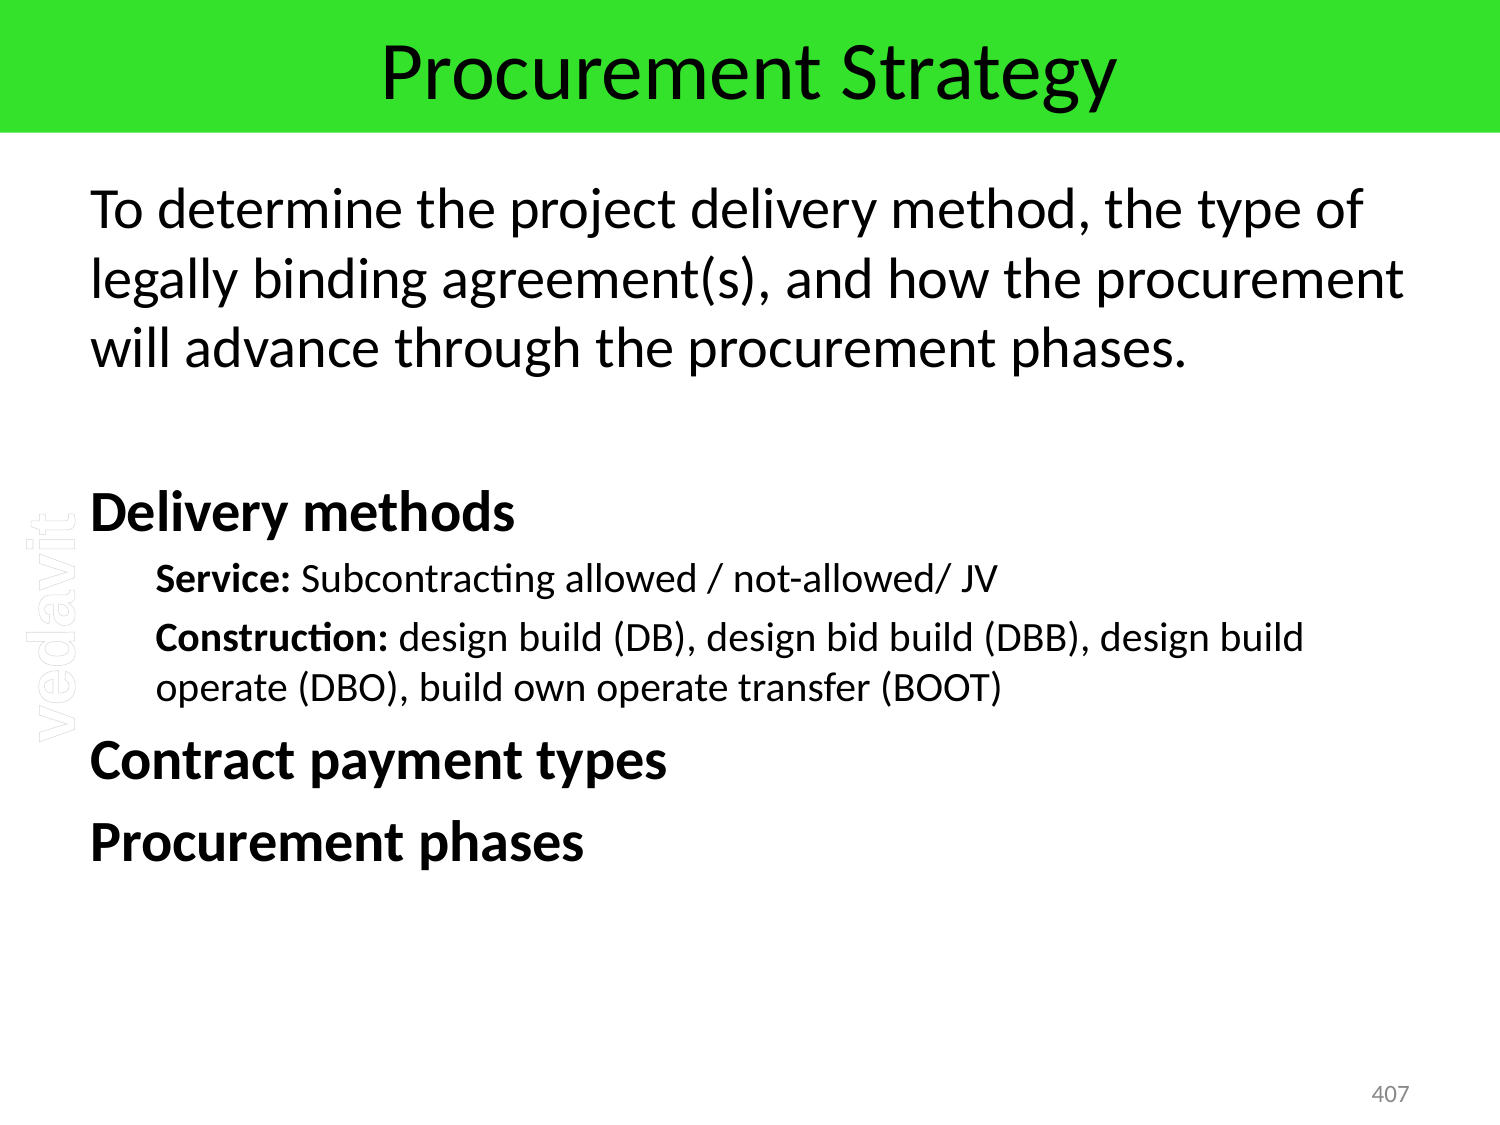

# Procurement Strategy
To determine the project delivery method, the type of legally binding agreement(s), and how the procurement will advance through the procurement phases.

Delivery methods
Service: Subcontracting allowed / not-allowed/ JV
Construction: design build (DB), design bid build (DBB), design build operate (DBO), build own operate transfer (BOOT)
Contract payment types
Procurement phases
407